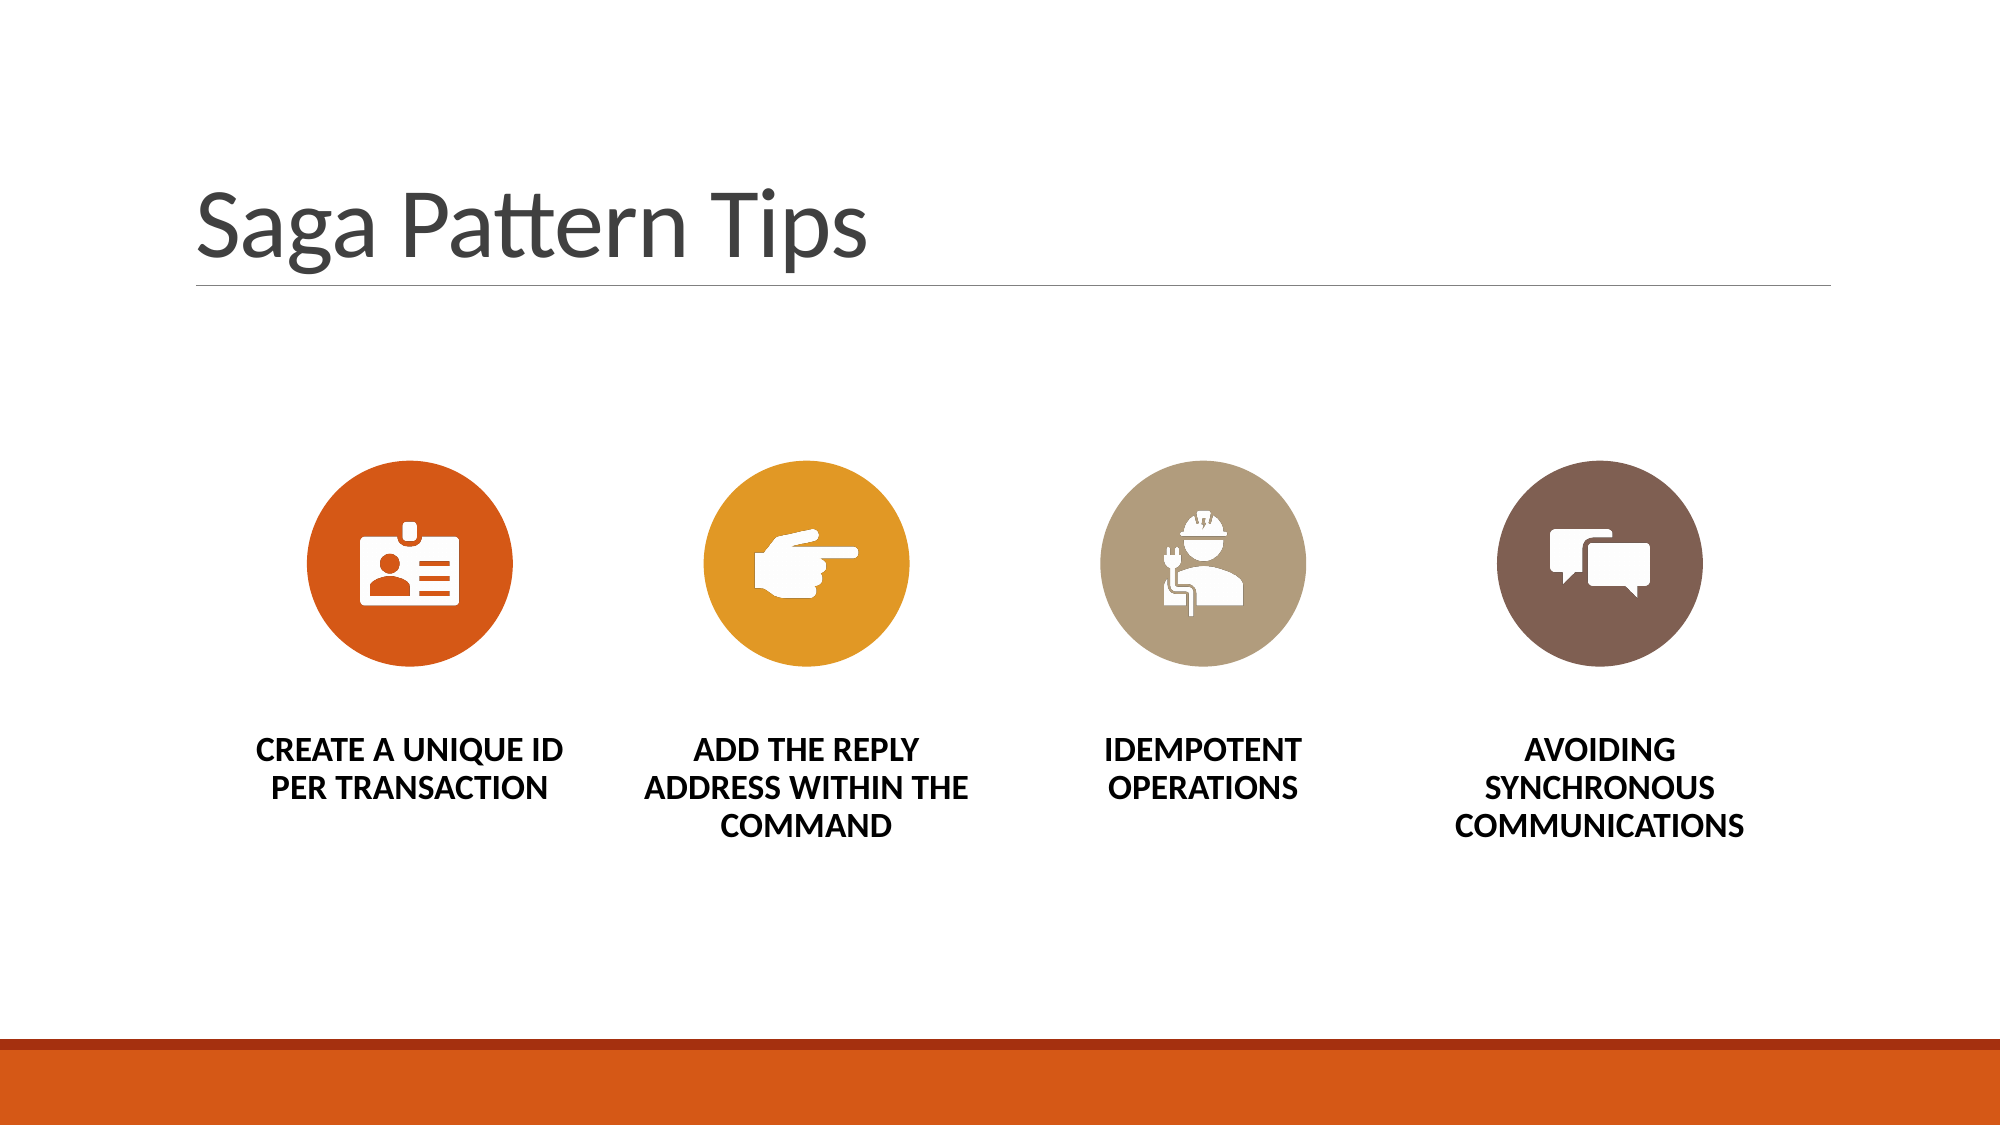

# Saga Pattern Tips
Create a unique Id per Transaction
Add the reply address within the command
Idempotent operations
Avoiding Synchronous Communications